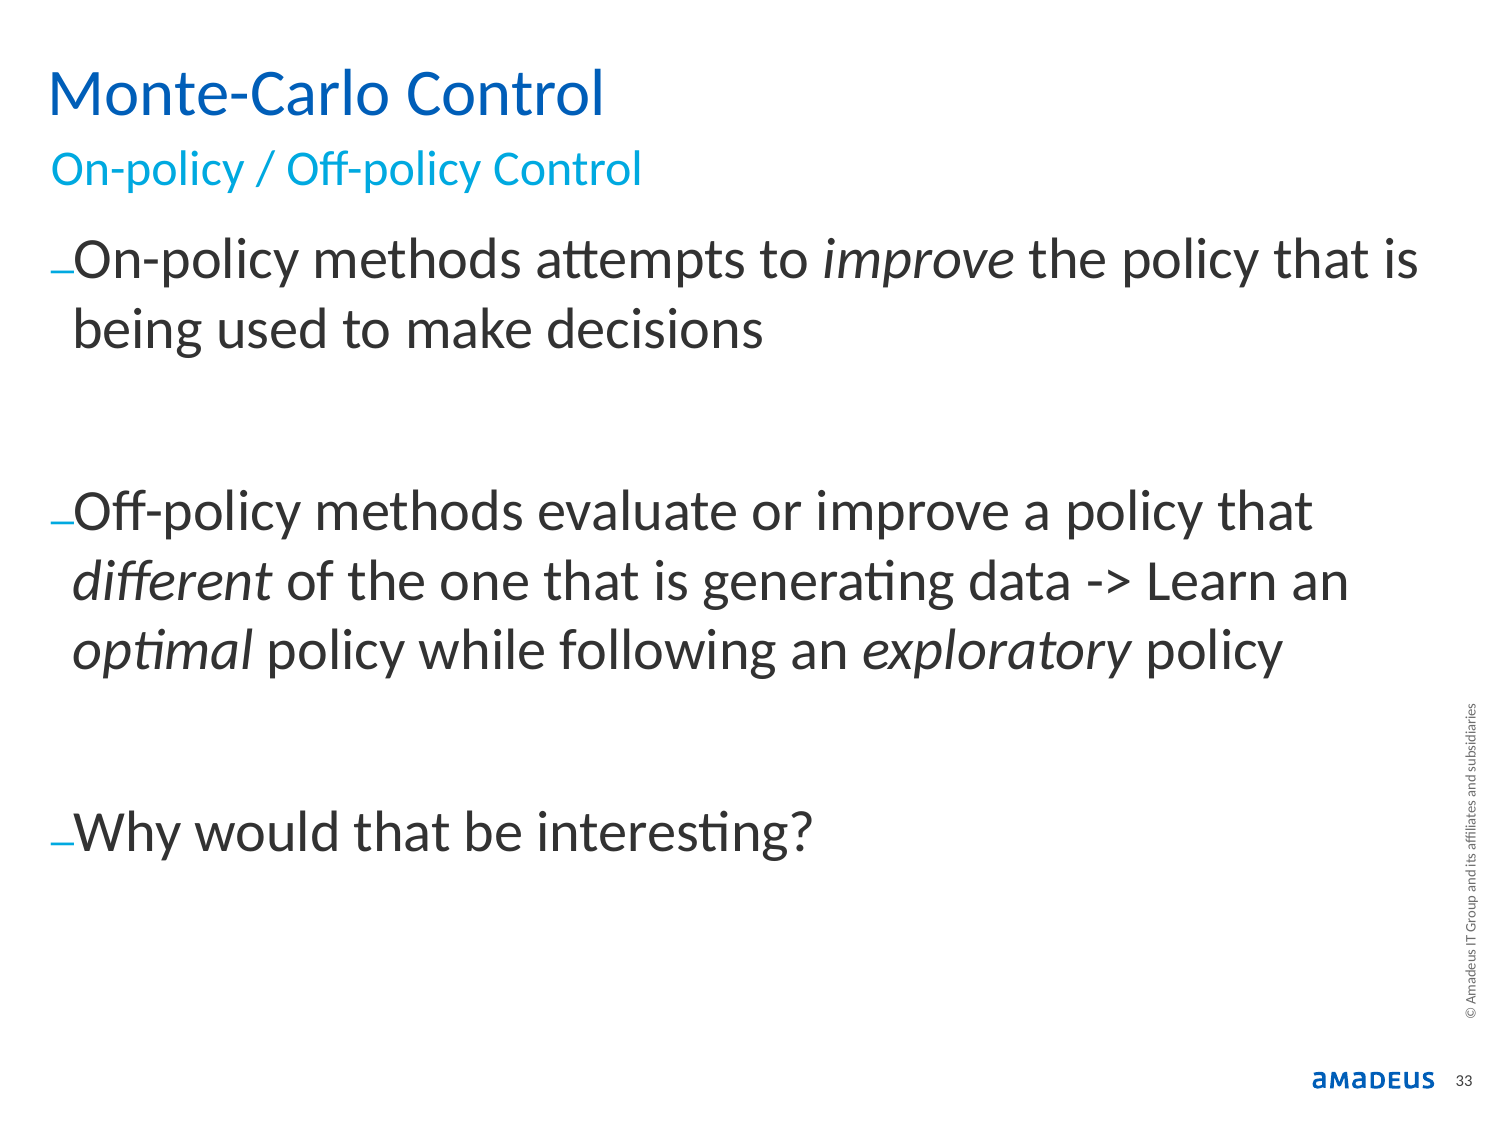

# Monte-Carlo Control
On-policy / Off-policy Control
On-policy methods attempts to improve the policy that is being used to make decisions

Off-policy methods evaluate or improve a policy that different of the one that is generating data -> Learn an optimal policy while following an exploratory policy

Why would that be interesting?
© Amadeus IT Group and its affiliates and subsidiaries
33